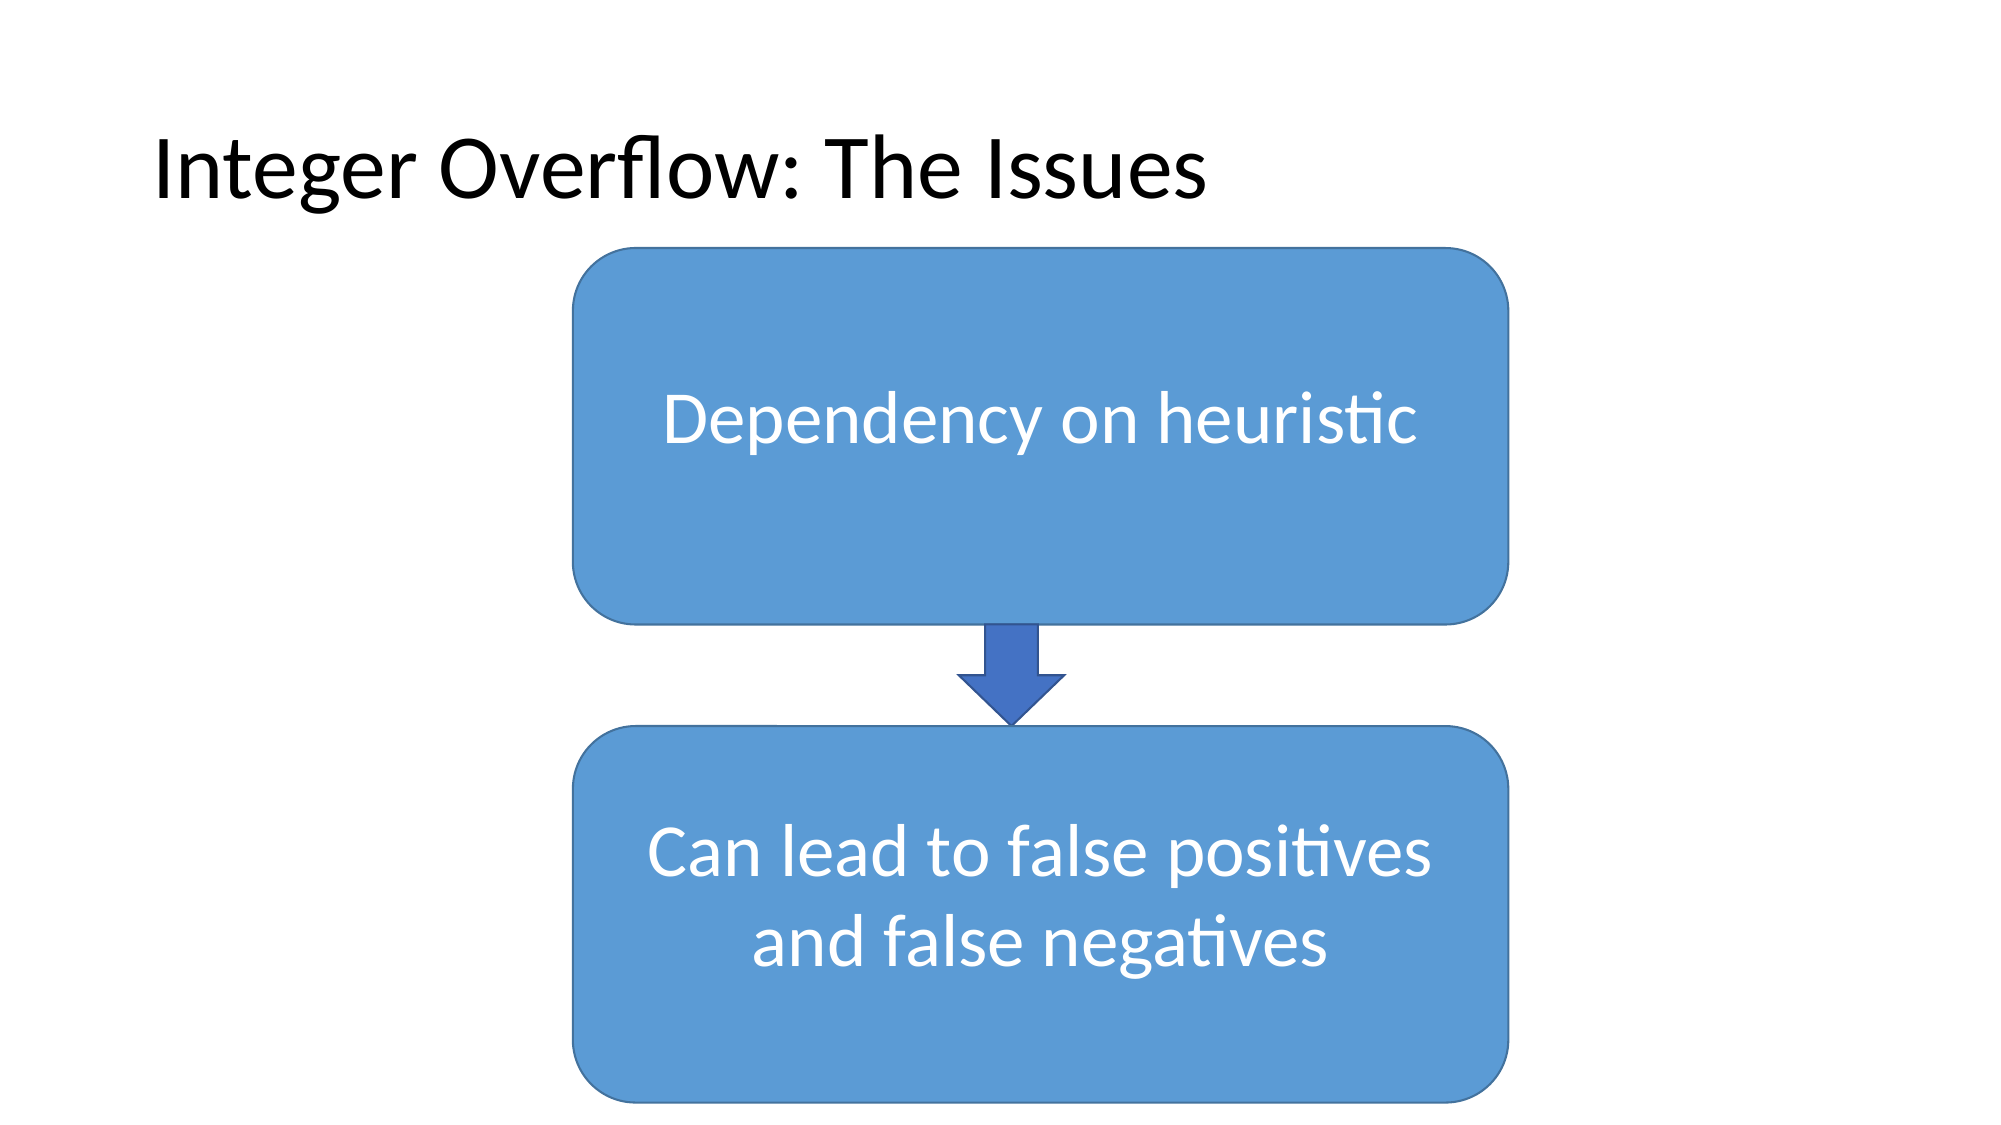

# Integer Overflow: The Issues
Dependency on heuristic

Can lead to false positives and false negatives